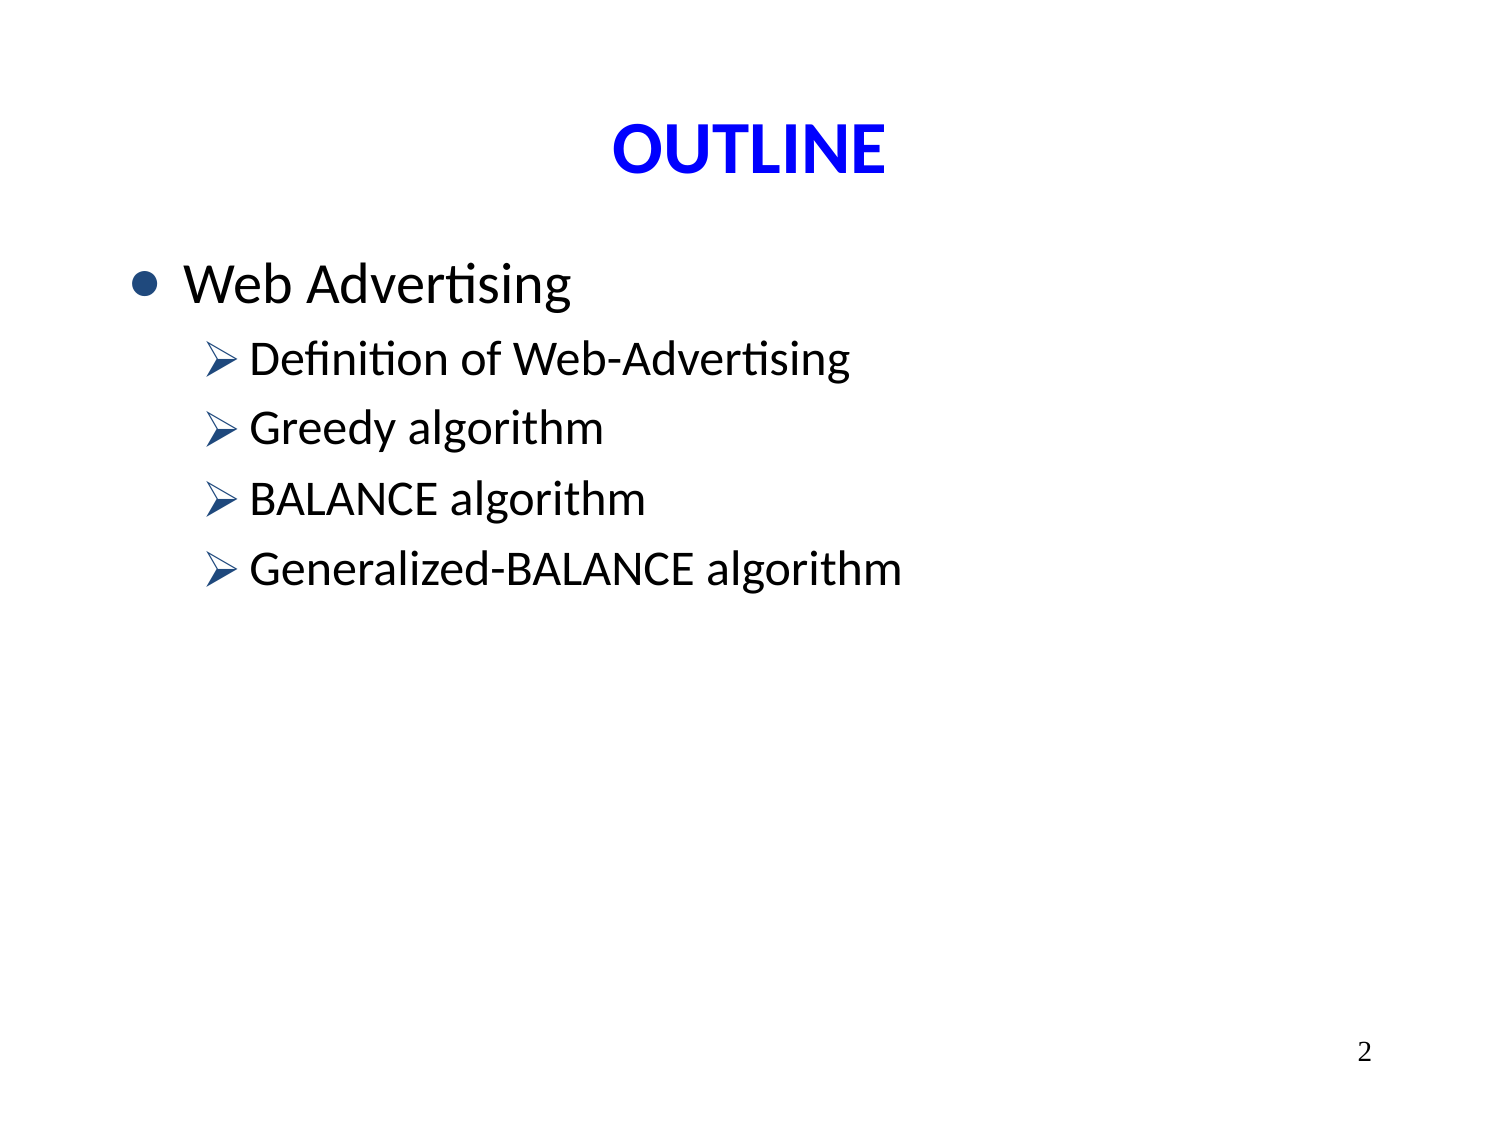

# OUTLINE
Web Advertising
Definition of Web-Advertising
Greedy algorithm
BALANCE algorithm
Generalized-BALANCE algorithm
2